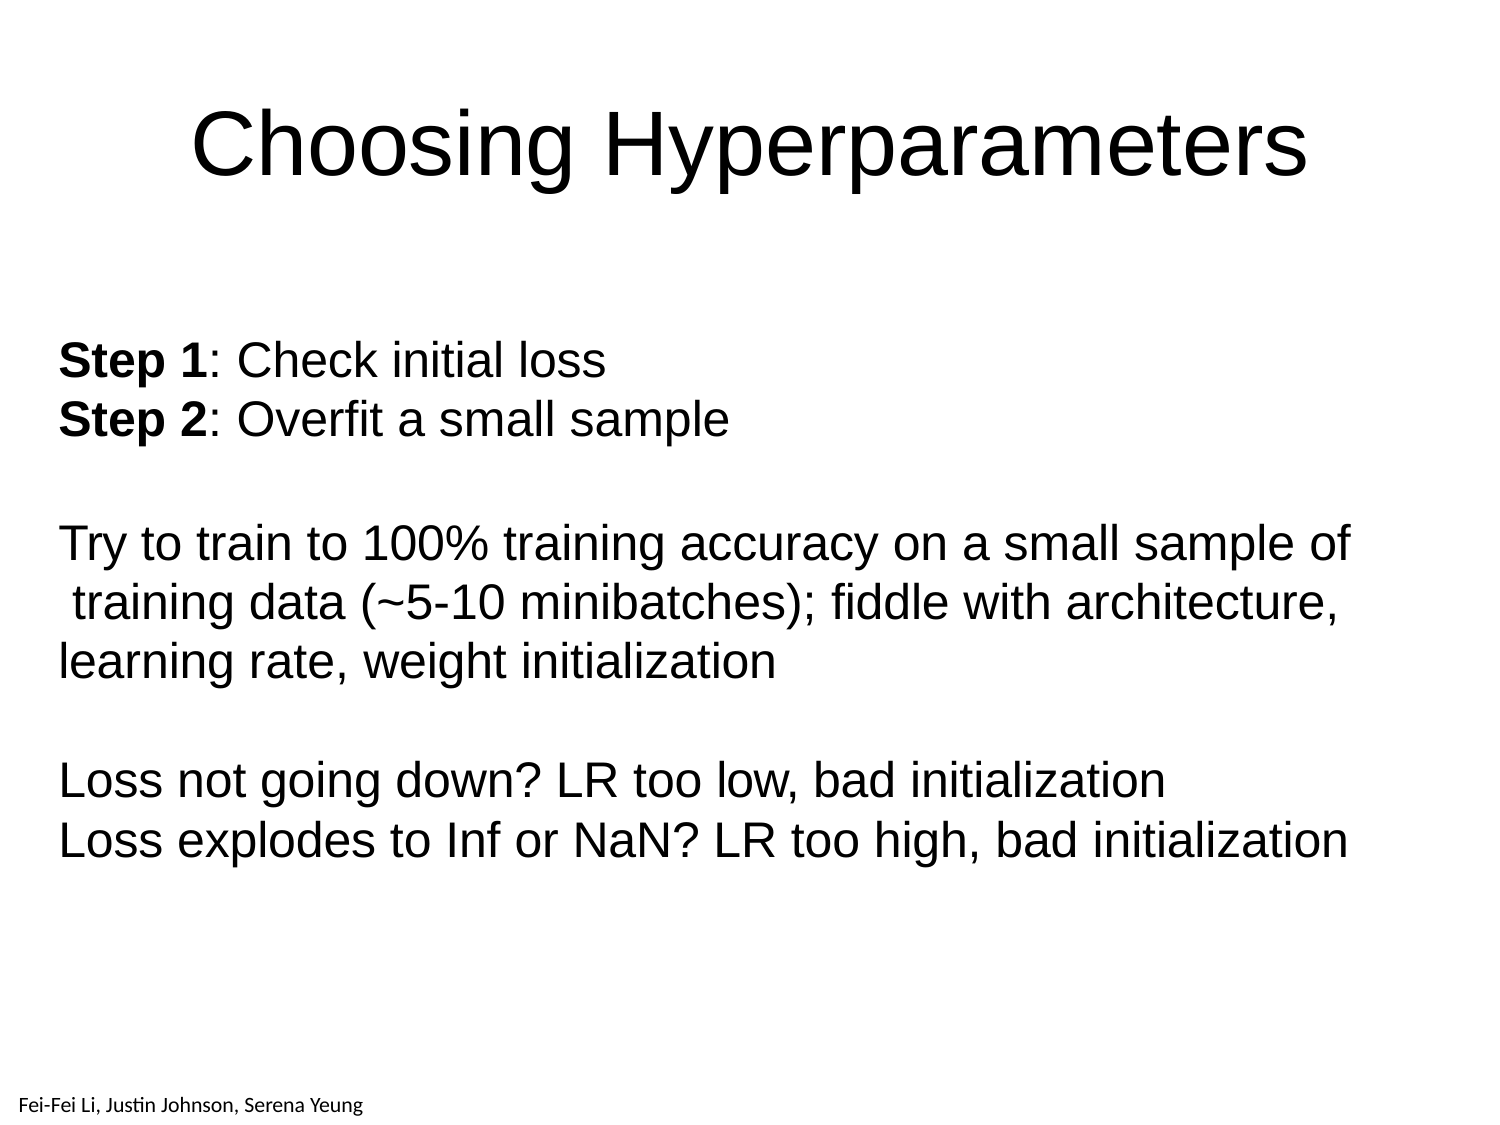

# Choosing Hyperparameters
Step 1: Check initial loss
Step 2: Overfit a small sample

Try to train to 100% training accuracy on a small sample of  training data (~5-10 minibatches); fiddle with architecture,  learning rate, weight initialization

Loss not going down? LR too low, bad initialization
Loss explodes to Inf or NaN? LR too high, bad initialization
April 25, 2019
Fei-Fei Li & Justin Johnson & Serena Yeung
101
Lecture 7 -
Fei-Fei Li & Justin Johnson & Serena Yeung	Lecture 7 -	April 24, 2018
Fei-Fei Li, Justin Johnson, Serena Yeung